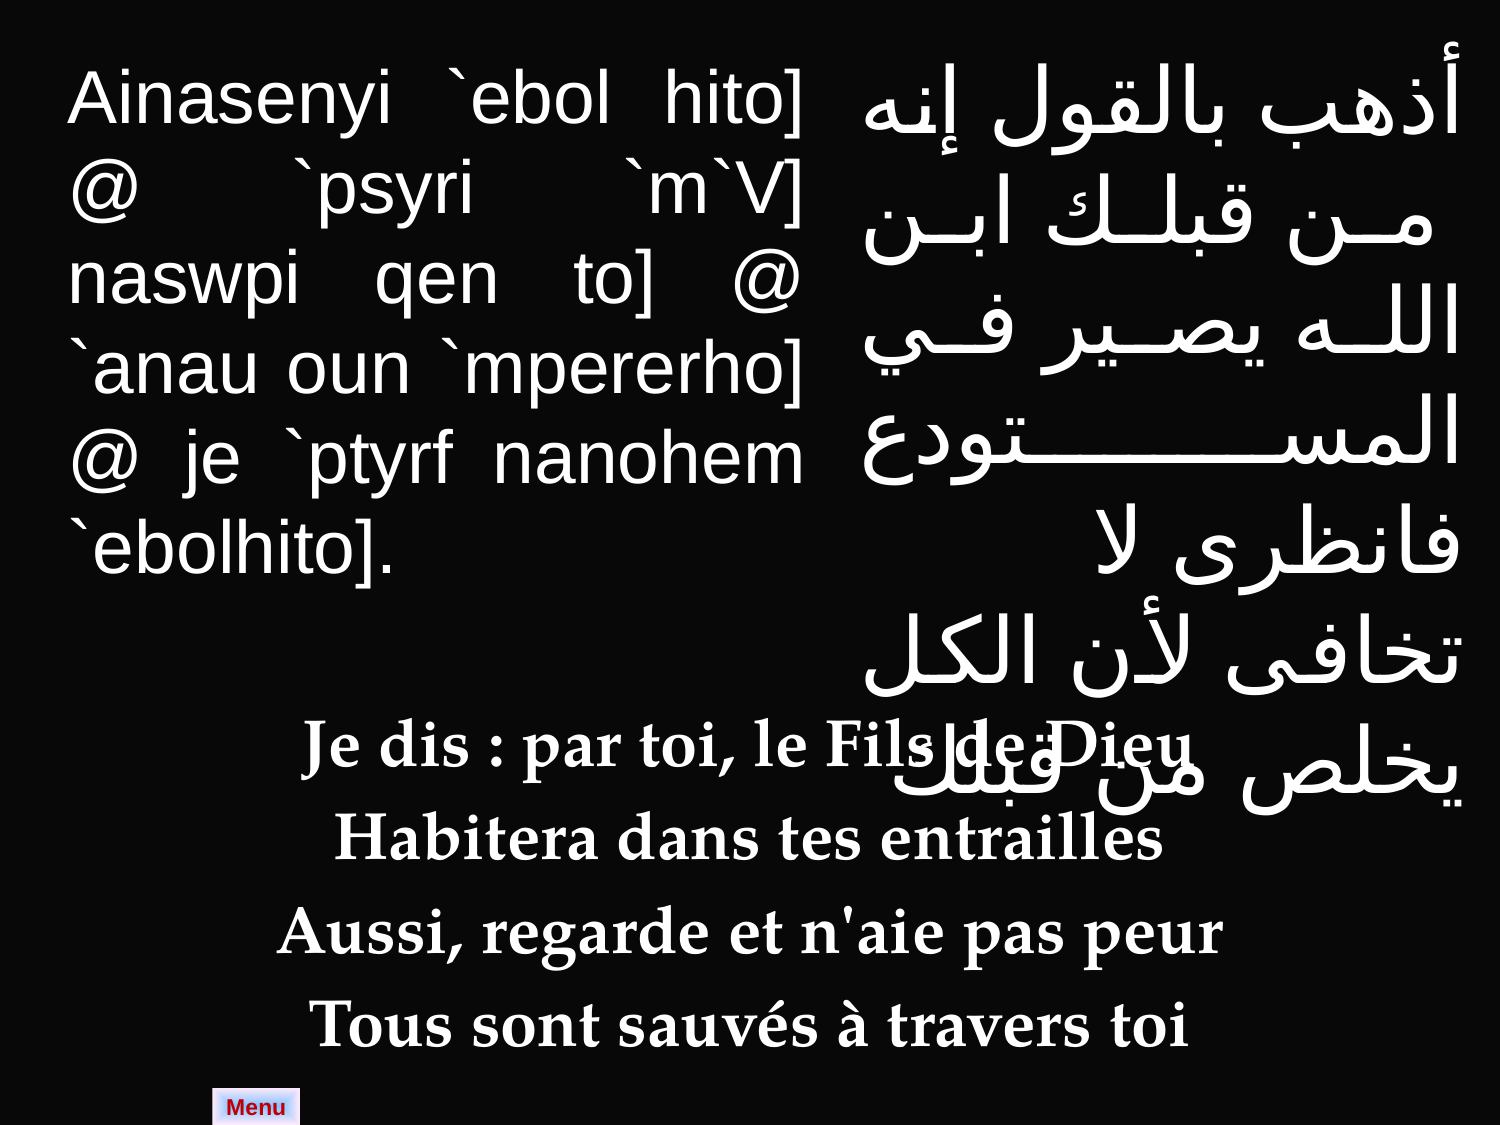

أذهب بالقول إنه  من قبلك ابن الله يصير في المستودع فانظرى لا تخافى لأن الكل يخلص من قبلك
Ainasenyi `ebol hito] @ `psyri `m`V] naswpi qen to] @ `anau oun `mpererho] @ je `ptyrf nanohem `ebolhito].
Je dis : par toi, le Fils de Dieu
Habitera dans tes entrailles
Aussi, regarde et n'aie pas peur
Tous sont sauvés à travers toi
Menu